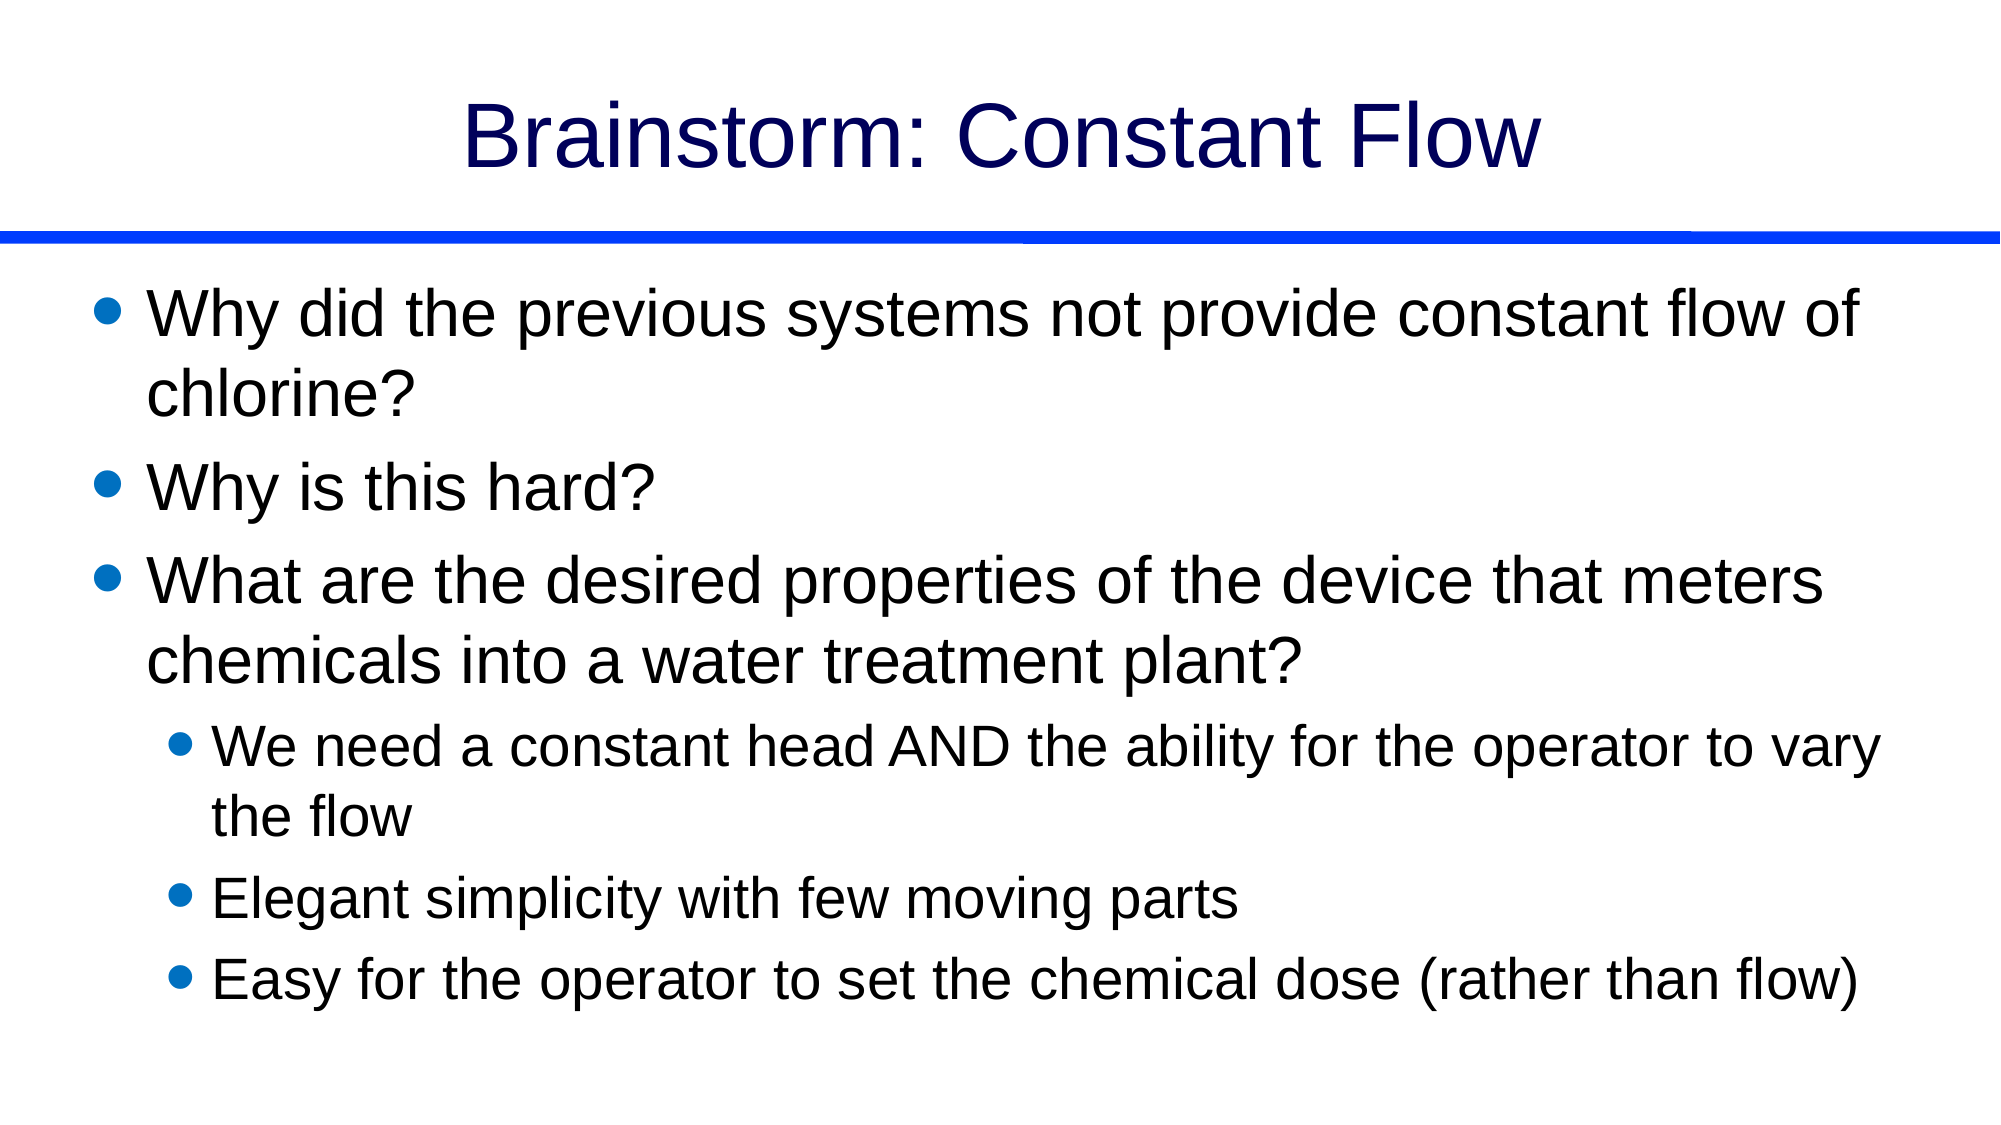

# Brainstorm: Constant Flow
Why did the previous systems not provide constant flow of chlorine?
Why is this hard?
What are the desired properties of the device that meters chemicals into a water treatment plant?
We need a constant head AND the ability for the operator to vary the flow
Elegant simplicity with few moving parts
Easy for the operator to set the chemical dose (rather than flow)